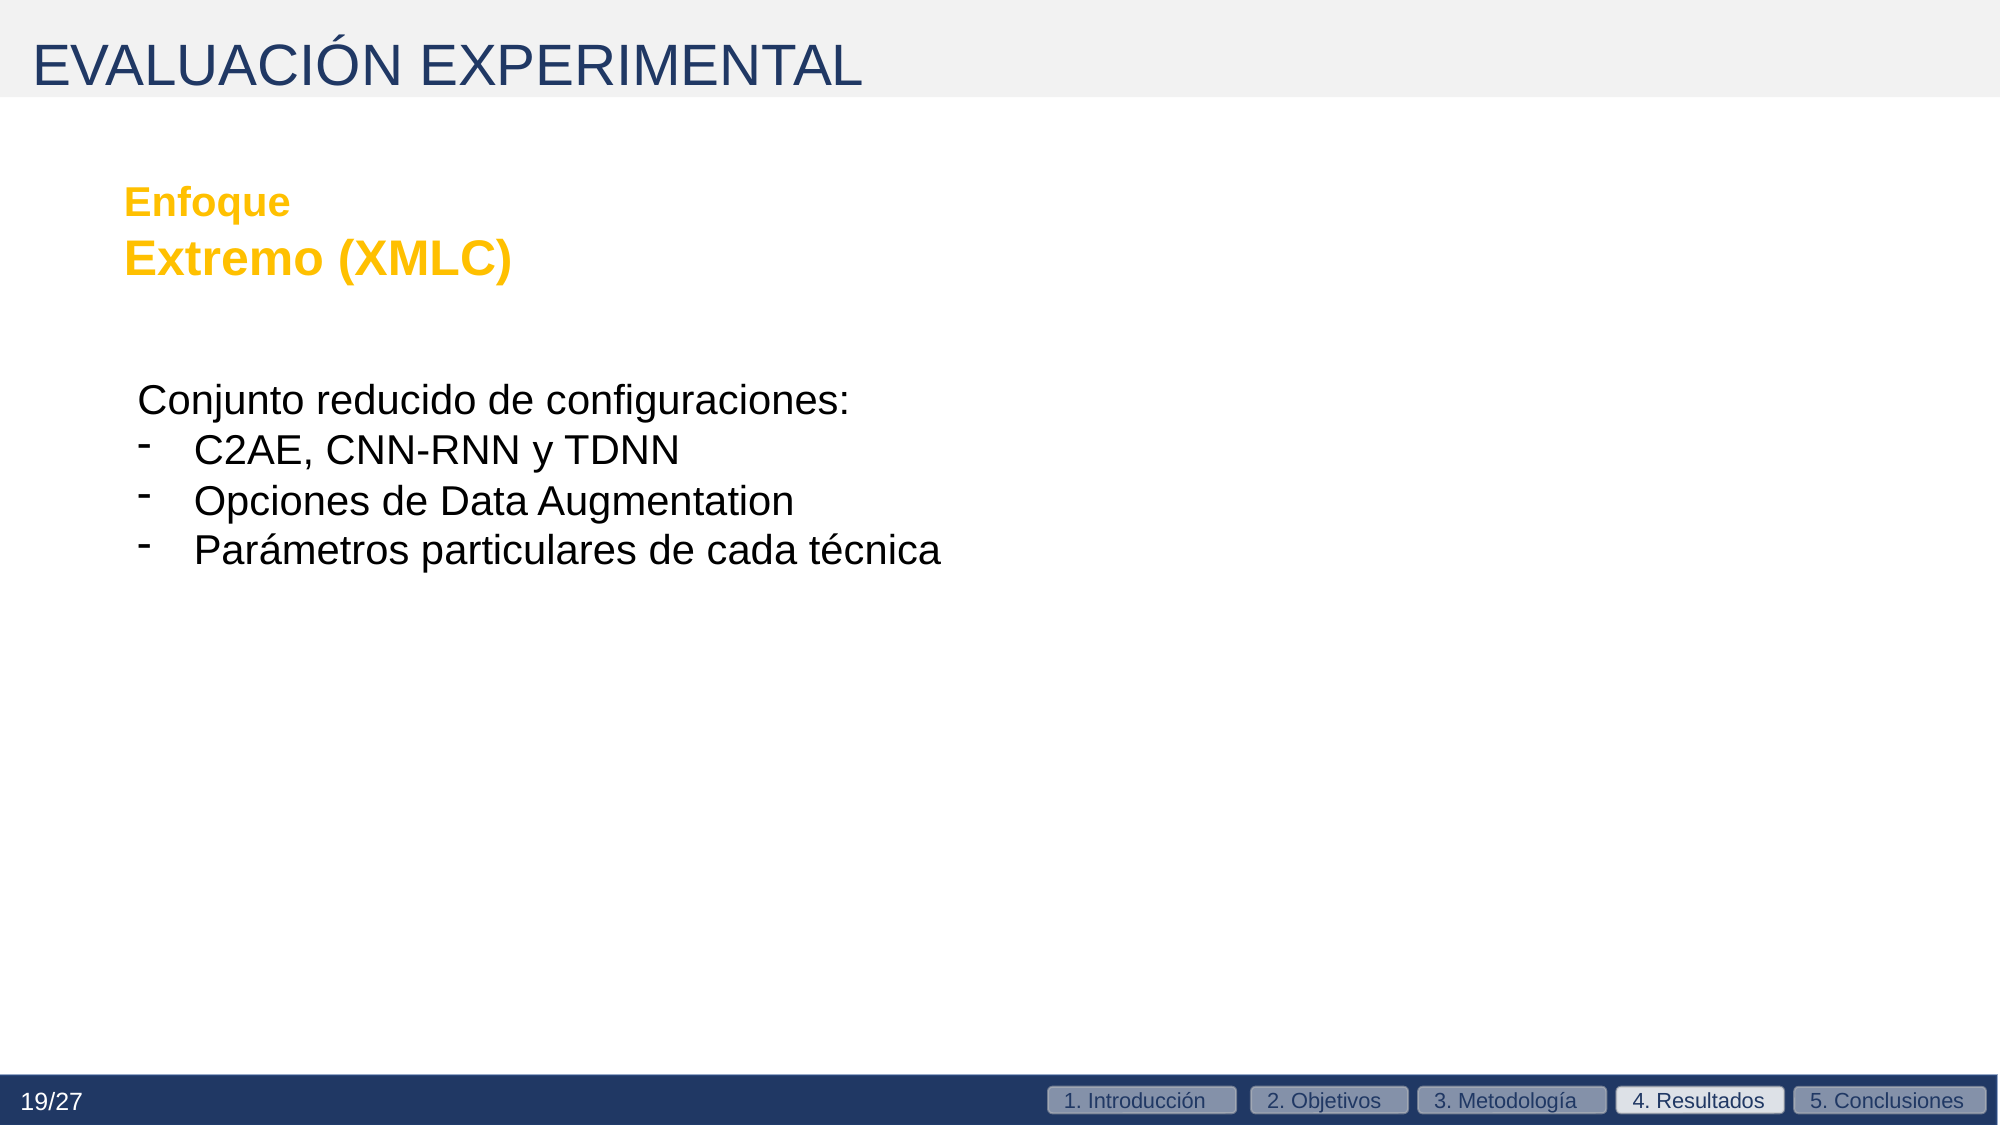

EVALUACIÓN EXPERIMENTAL
Enfoque
Extremo (XMLC)
Conjunto reducido de configuraciones:
C2AE, CNN-RNN y TDNN
Opciones de Data Augmentation
Parámetros particulares de cada técnica

19/27
1. Introducción
2. Objetivos
3. Metodología
4. Resultados
5. Conclusiones